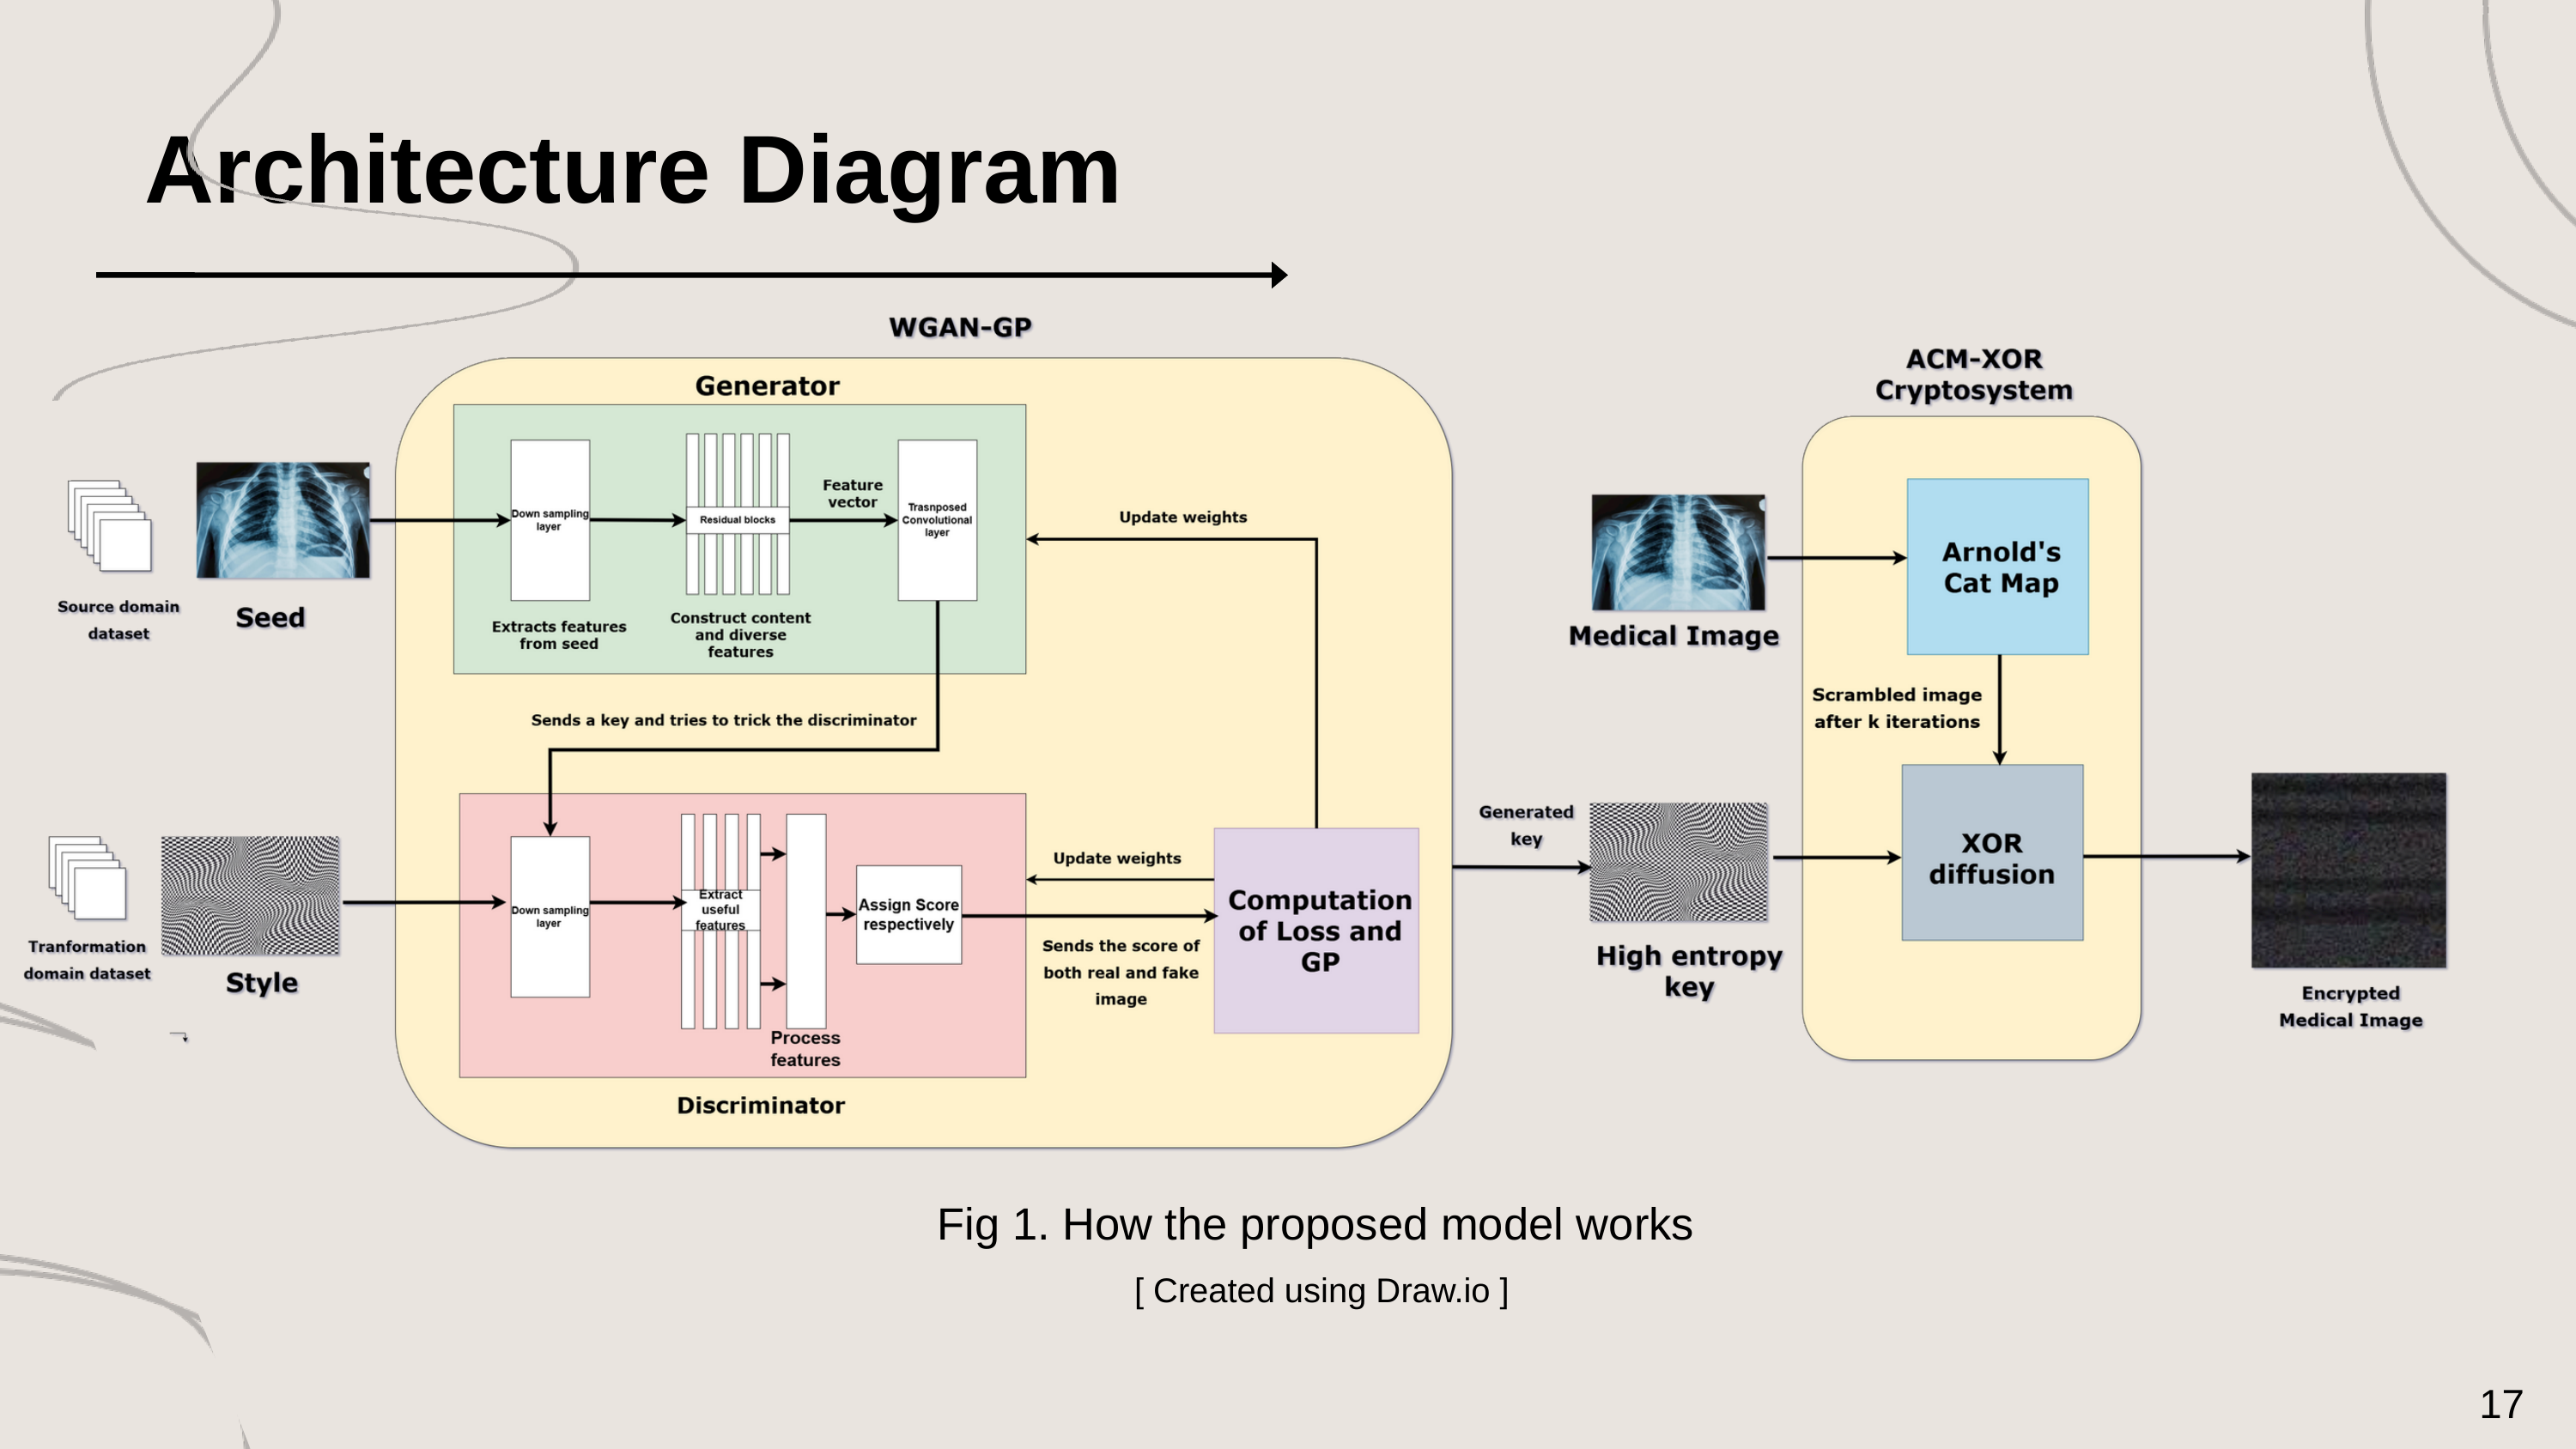

Architecture Diagram

Fig 1. How the proposed model works
[ Created using Draw.io ]
17